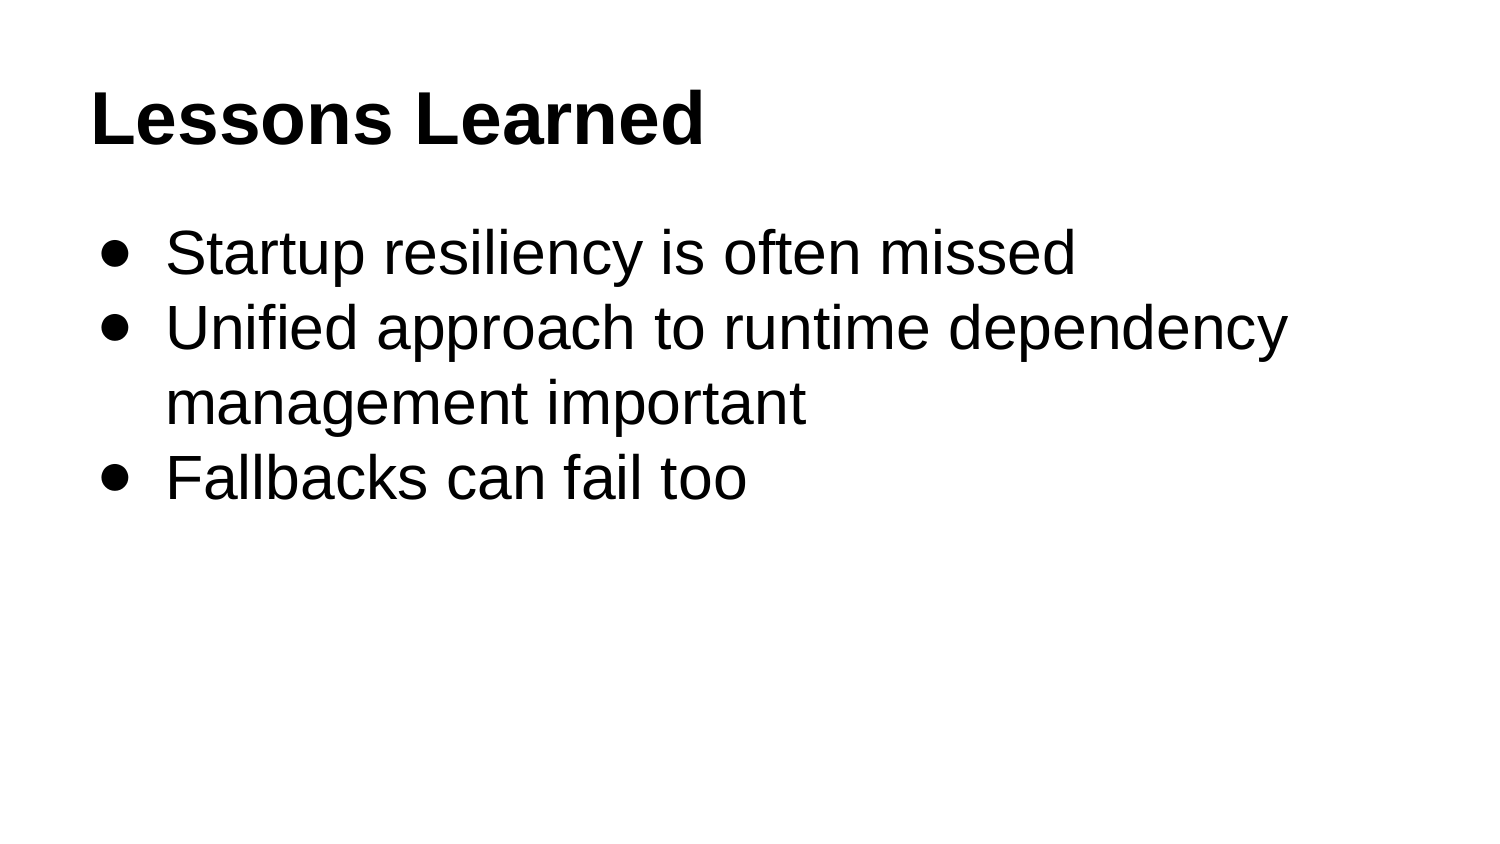

# Lessons Learned
Startup resiliency is often missed
Unified approach to runtime dependency management important
Fallbacks can fail too